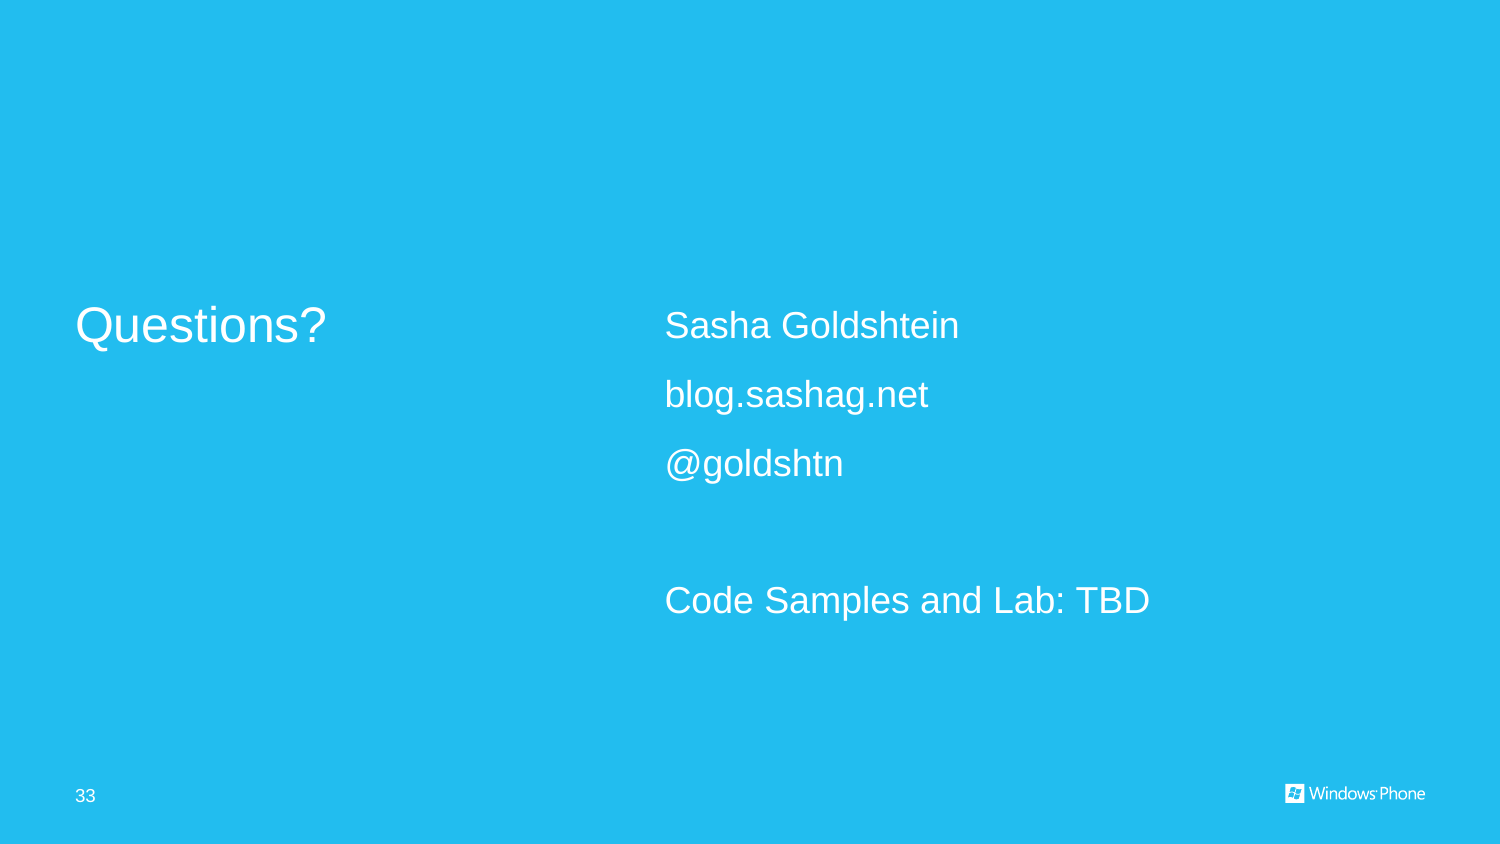

# Questions?
Sasha Goldshtein
blog.sashag.net
@goldshtn

Code Samples and Lab: TBD
33